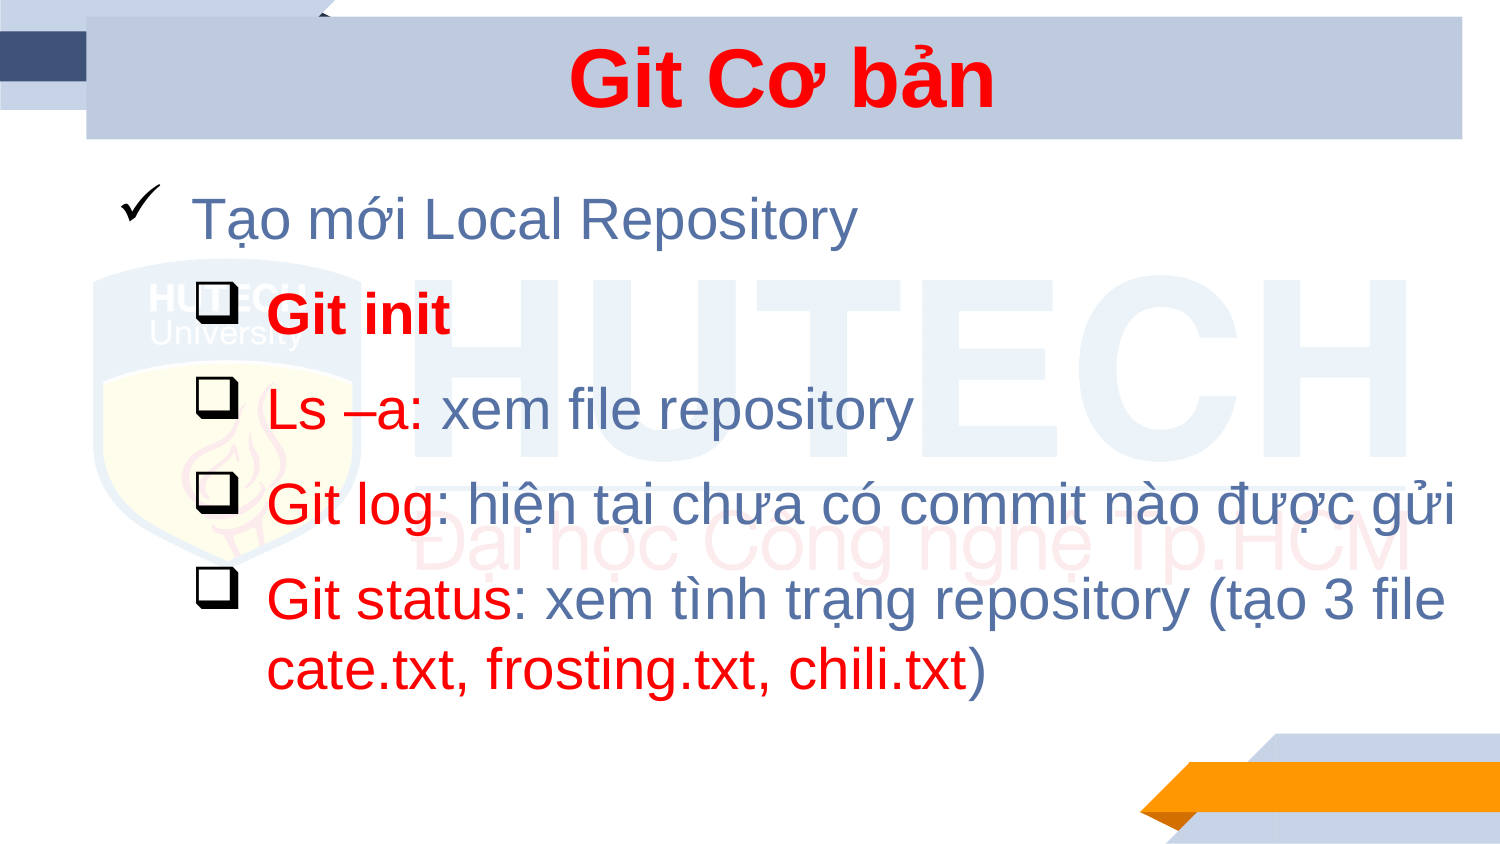

Git Cơ bản
Tạo mới Local Repository
Git init
Ls –a: xem file repository
Git log: hiện tại chưa có commit nào được gửi
Git status: xem tình trạng repository (tạo 3 file cate.txt, frosting.txt, chili.txt)

18